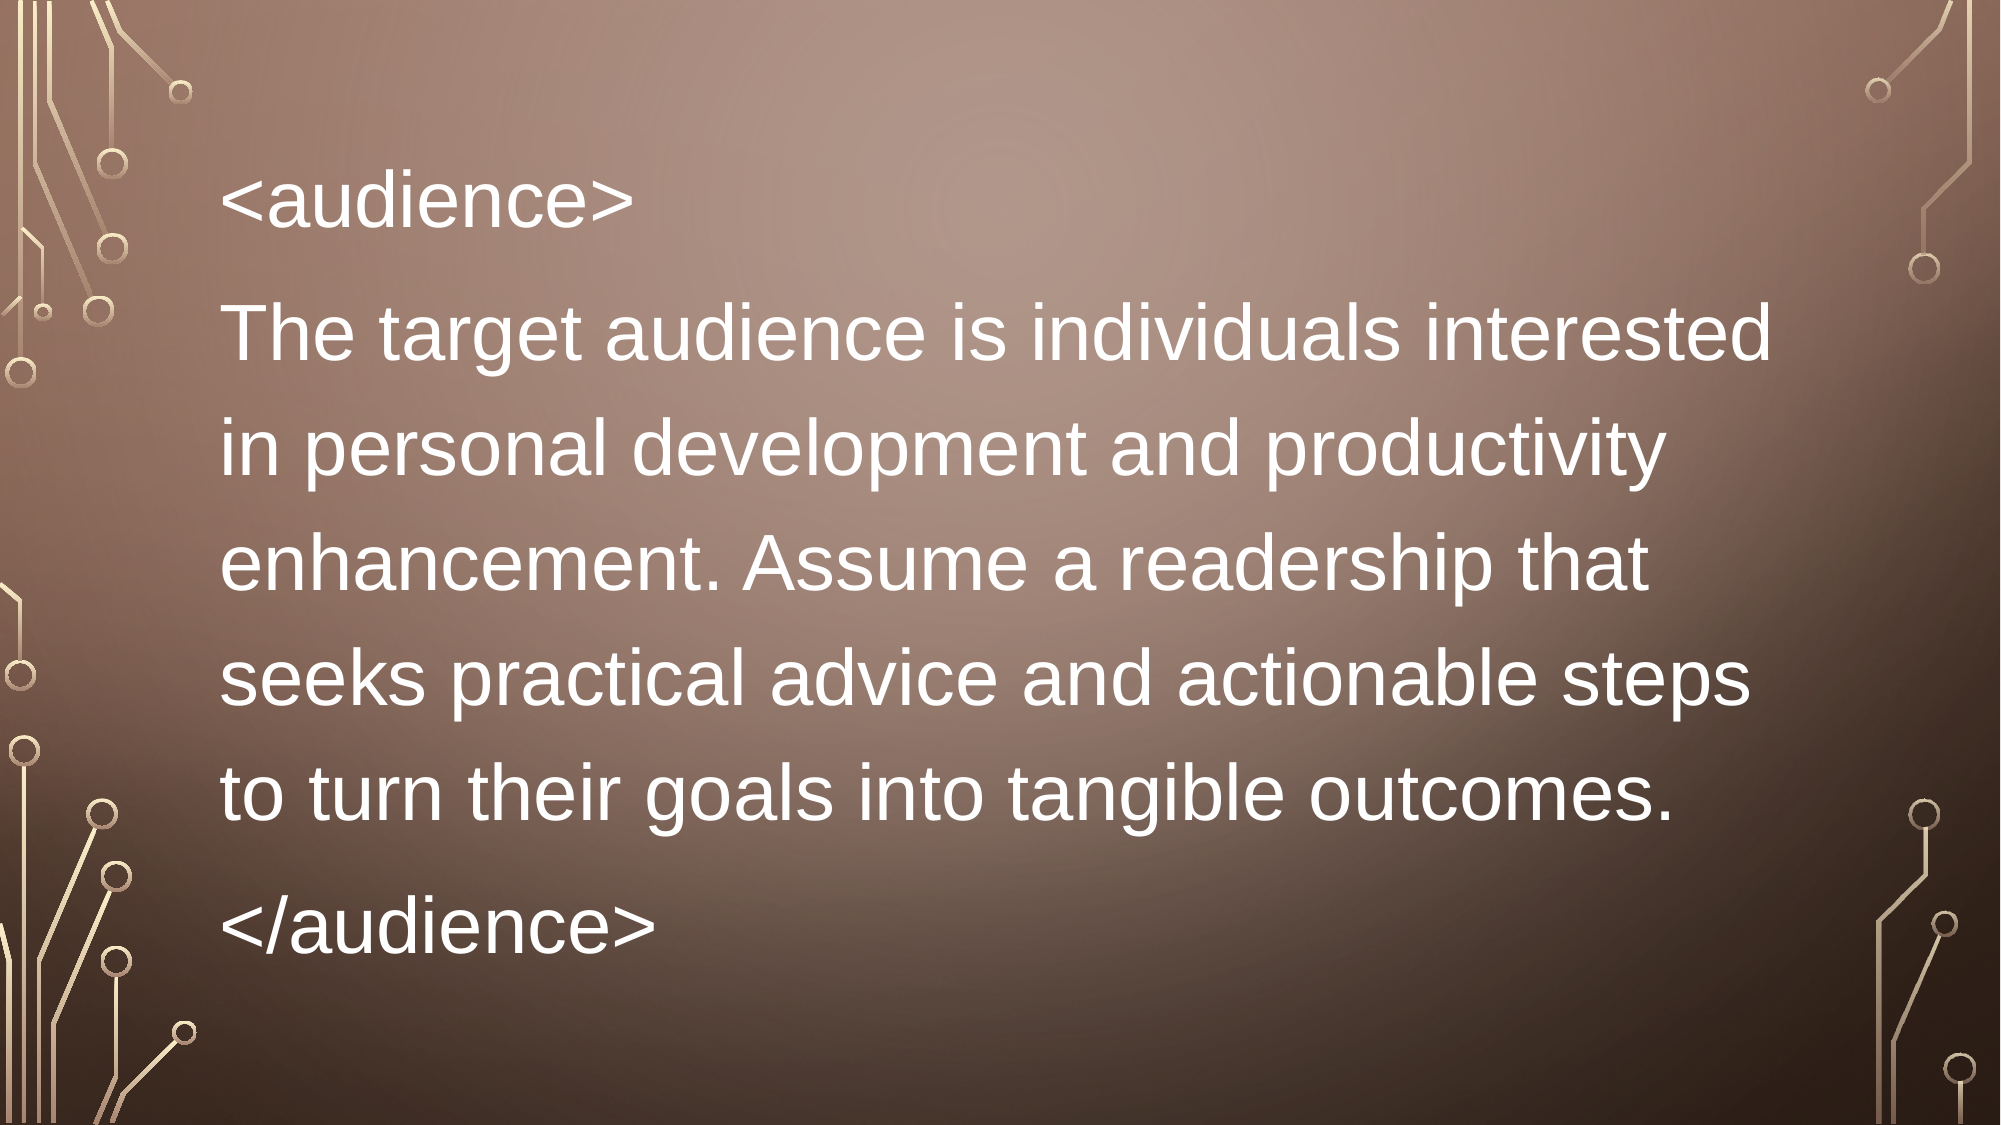

<audience>
The target audience is individuals interested in personal development and productivity enhancement. Assume a readership that seeks practical advice and actionable steps to turn their goals into tangible outcomes.
</audience>